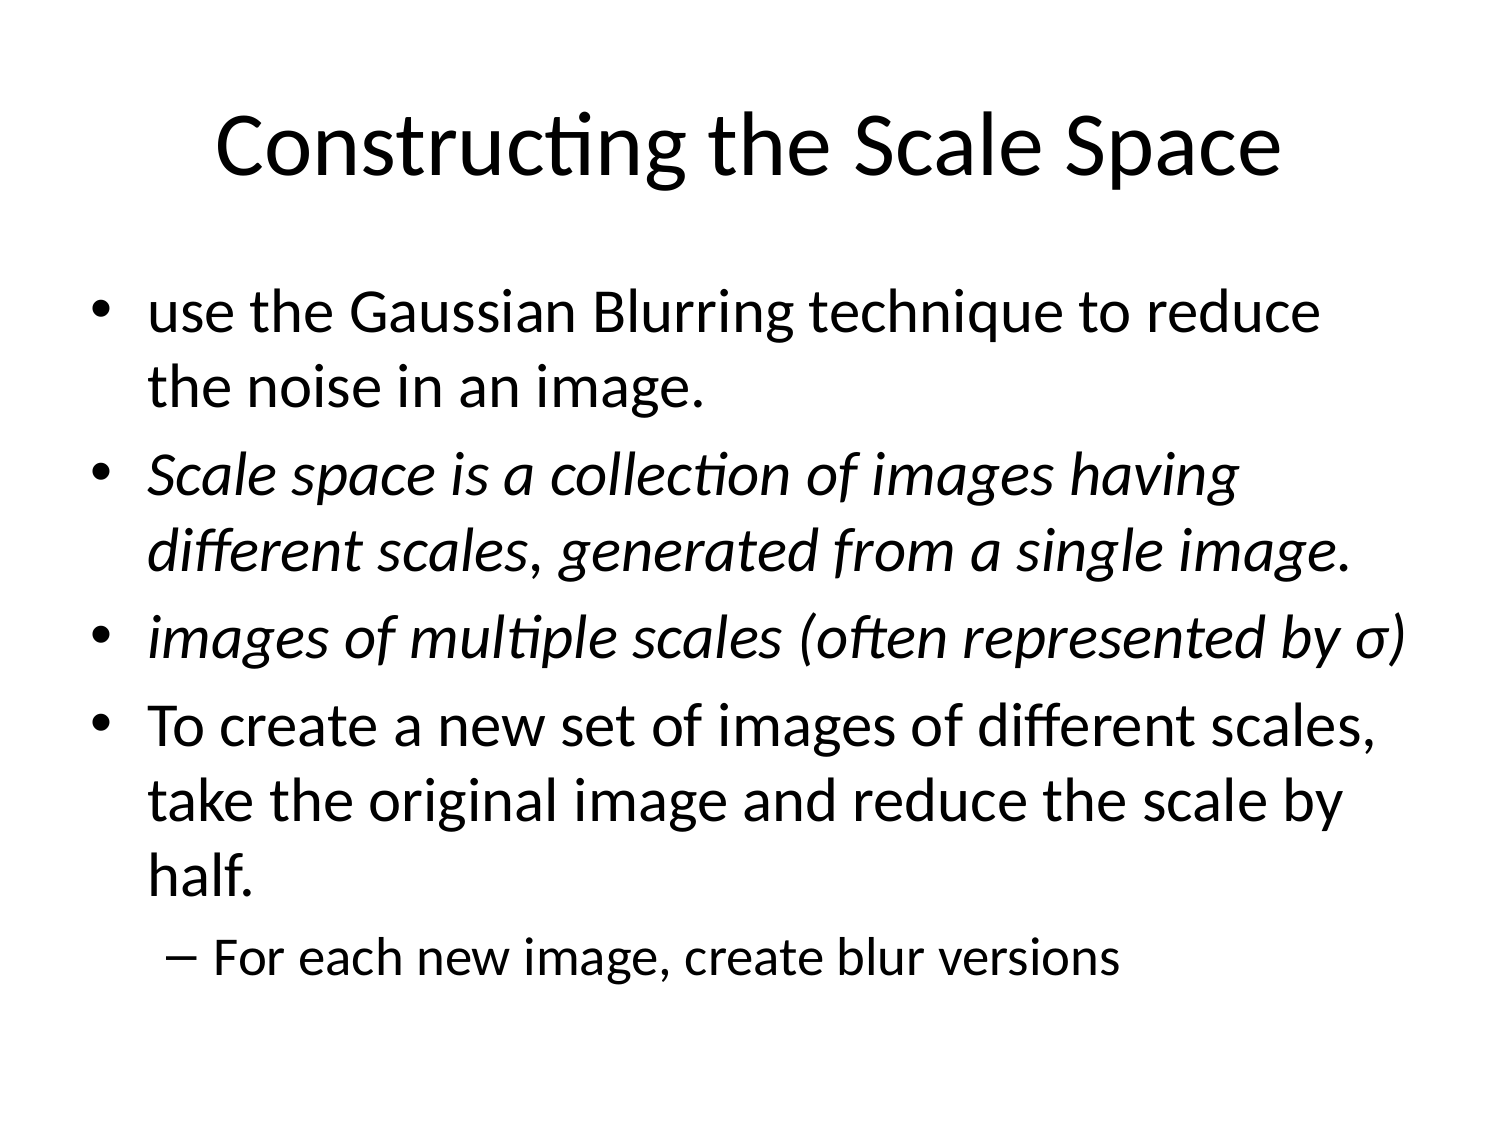

# Constructing the Scale Space
use the Gaussian Blurring technique to reduce the noise in an image.
Scale space is a collection of images having different scales, generated from a single image.
images of multiple scales (often represented by σ)
To create a new set of images of different scales, take the original image and reduce the scale by half.
For each new image, create blur versions